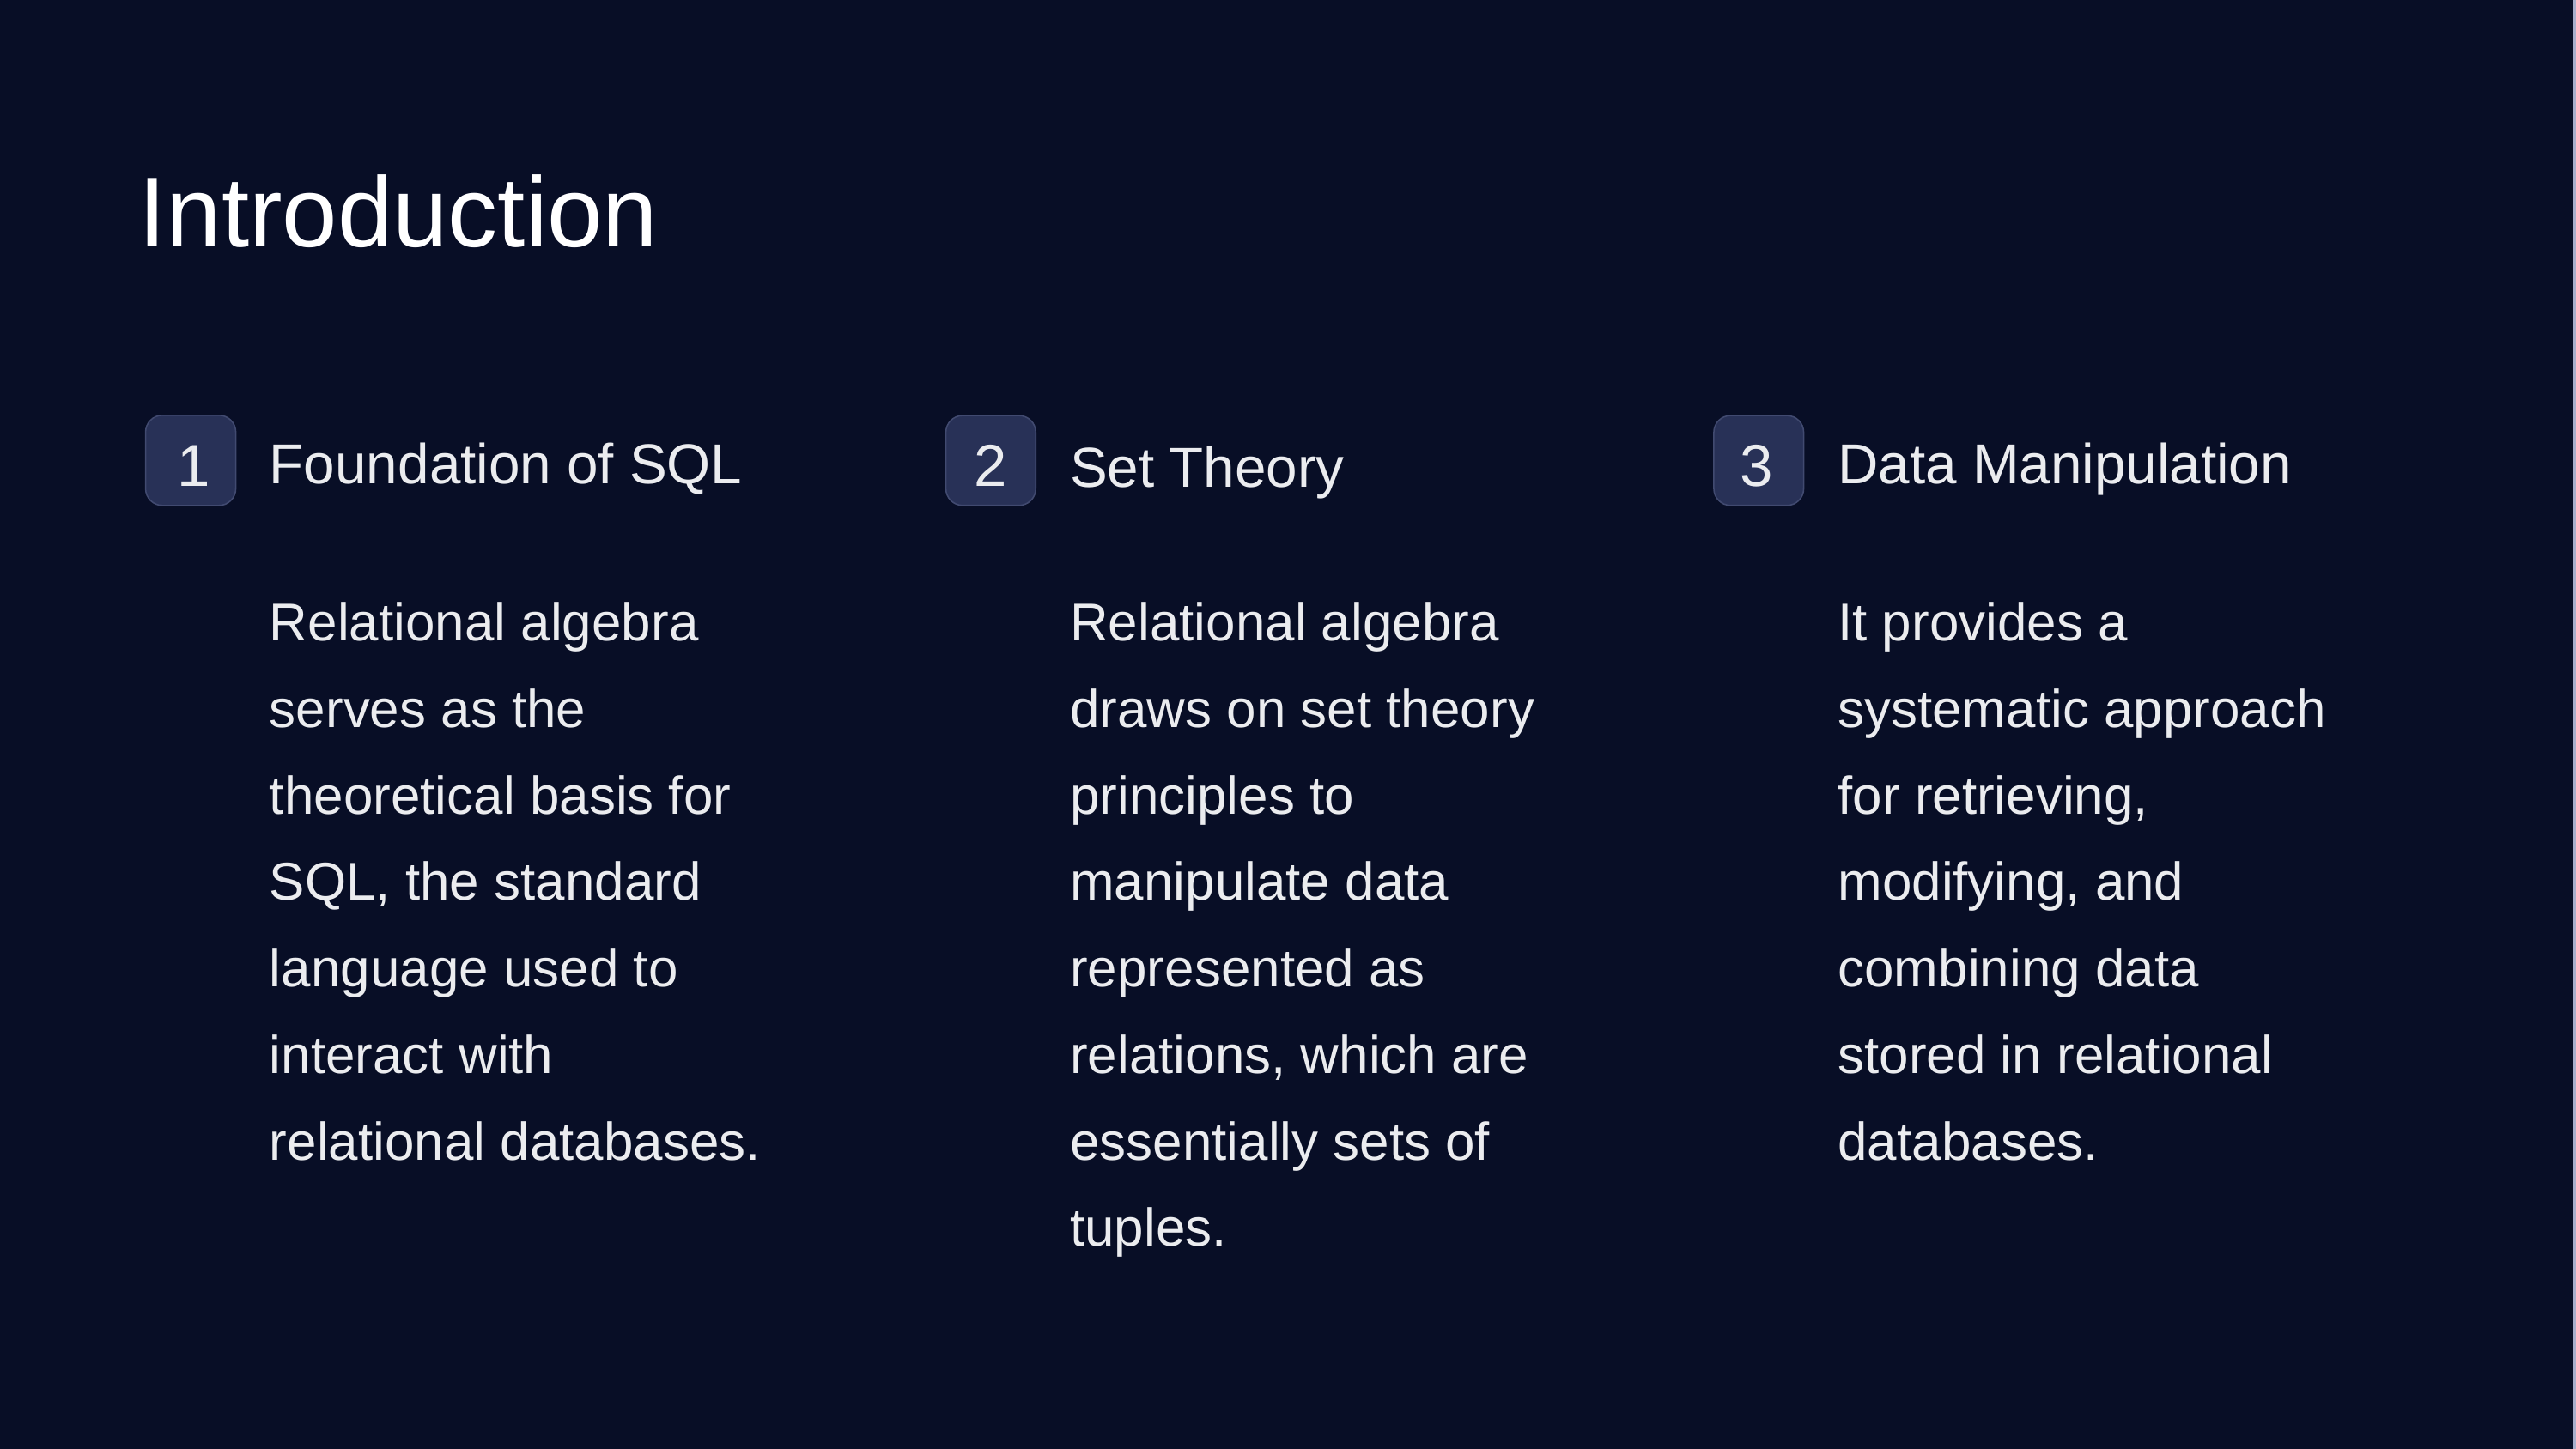

Introduction

Foundation of SQL
Data Manipulation
Set Theory
1
2
3
Relational algebra serves as the theoretical basis for SQL, the standard language used to interact with relational databases.
Relational algebra draws on set theory principles to manipulate data represented as relations, which are essentially sets of tuples.
It provides a systematic approach for retrieving, modifying, and combining data stored in relational databases.